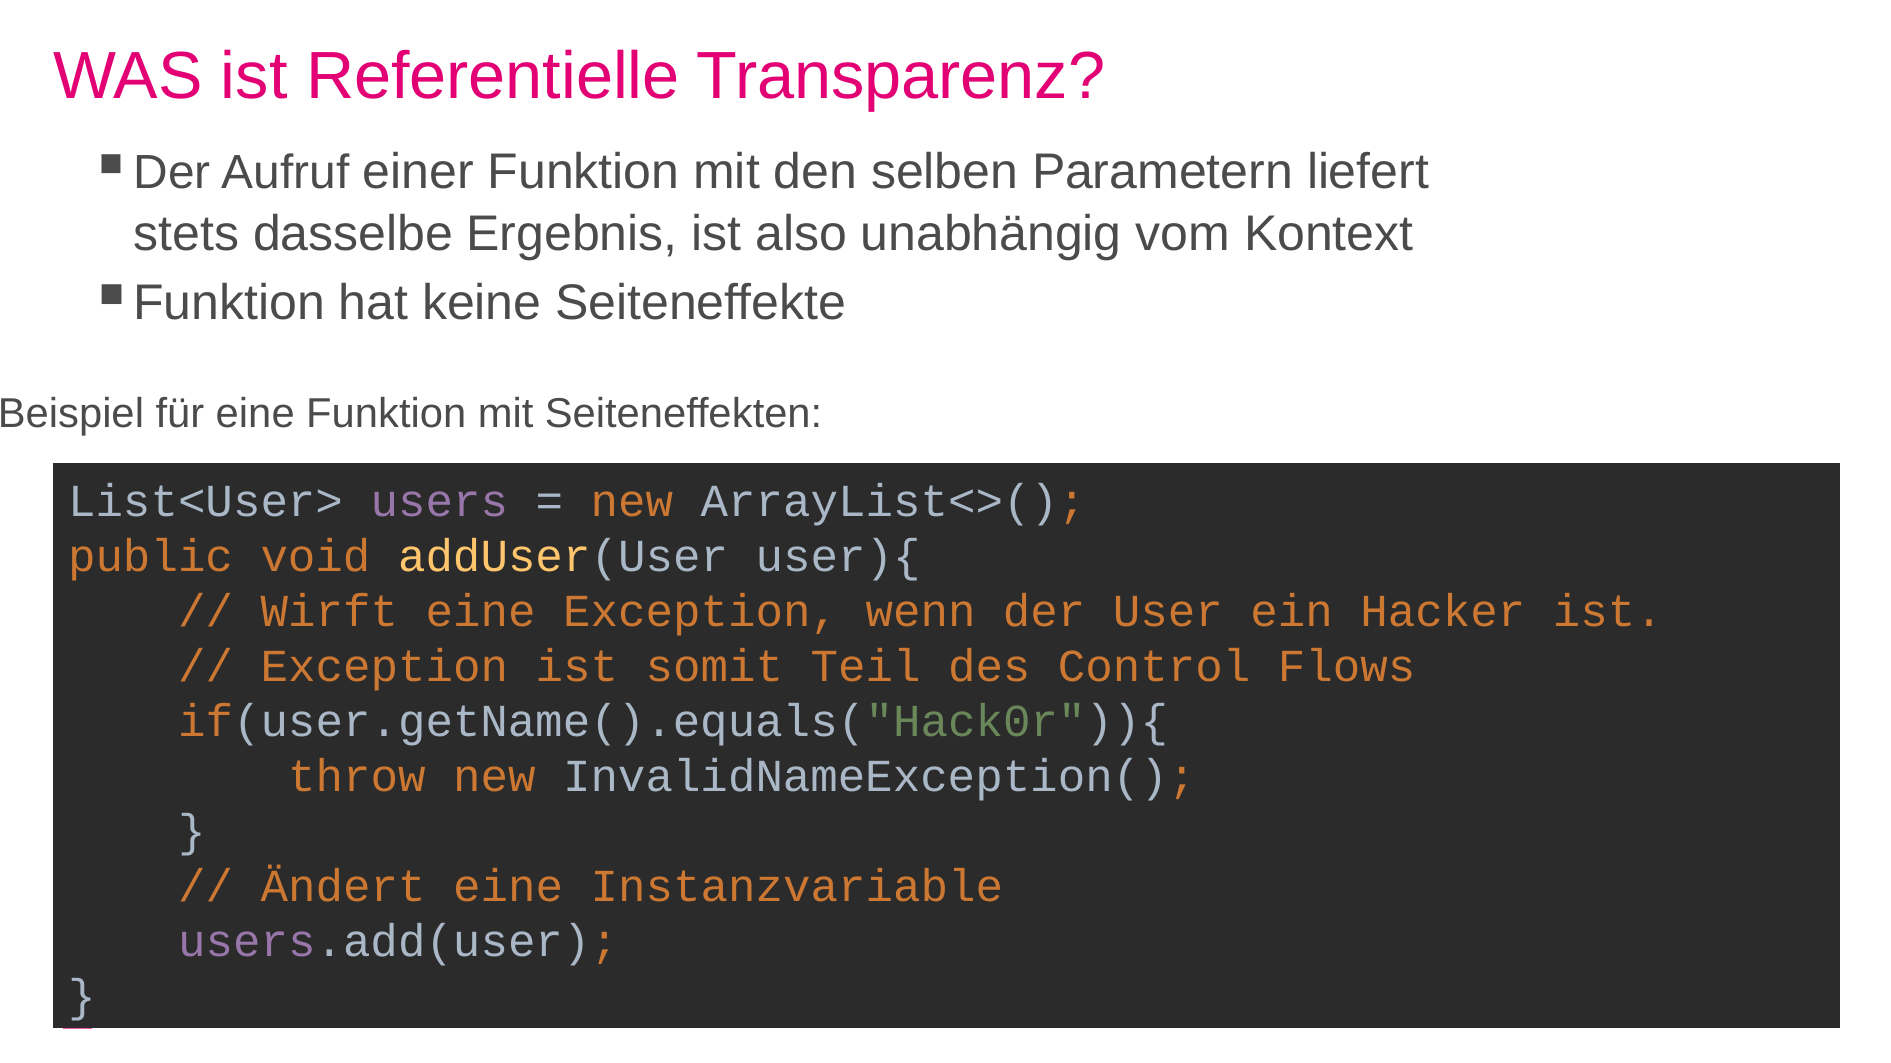

# WAS ist Referentielle Transparenz?
Der Aufruf einer Funktion mit den selben Parametern liefert stets dasselbe Ergebnis, ist also unabhängig vom Kontext
Funktion hat keine Seiteneffekte

Beispiel für eine Funktion mit Seiteneffekten:
List<User> users = new ArrayList<>();
public void addUser(User user){
    // Wirft eine Exception, wenn der User ein Hacker ist.
    // Exception ist somit Teil des Control Flows
    if(user.getName().equals("Hack0r")){
        throw new InvalidNameException();
    }
    // Ändert eine Instanzvariable
    users.add(user);
}
8